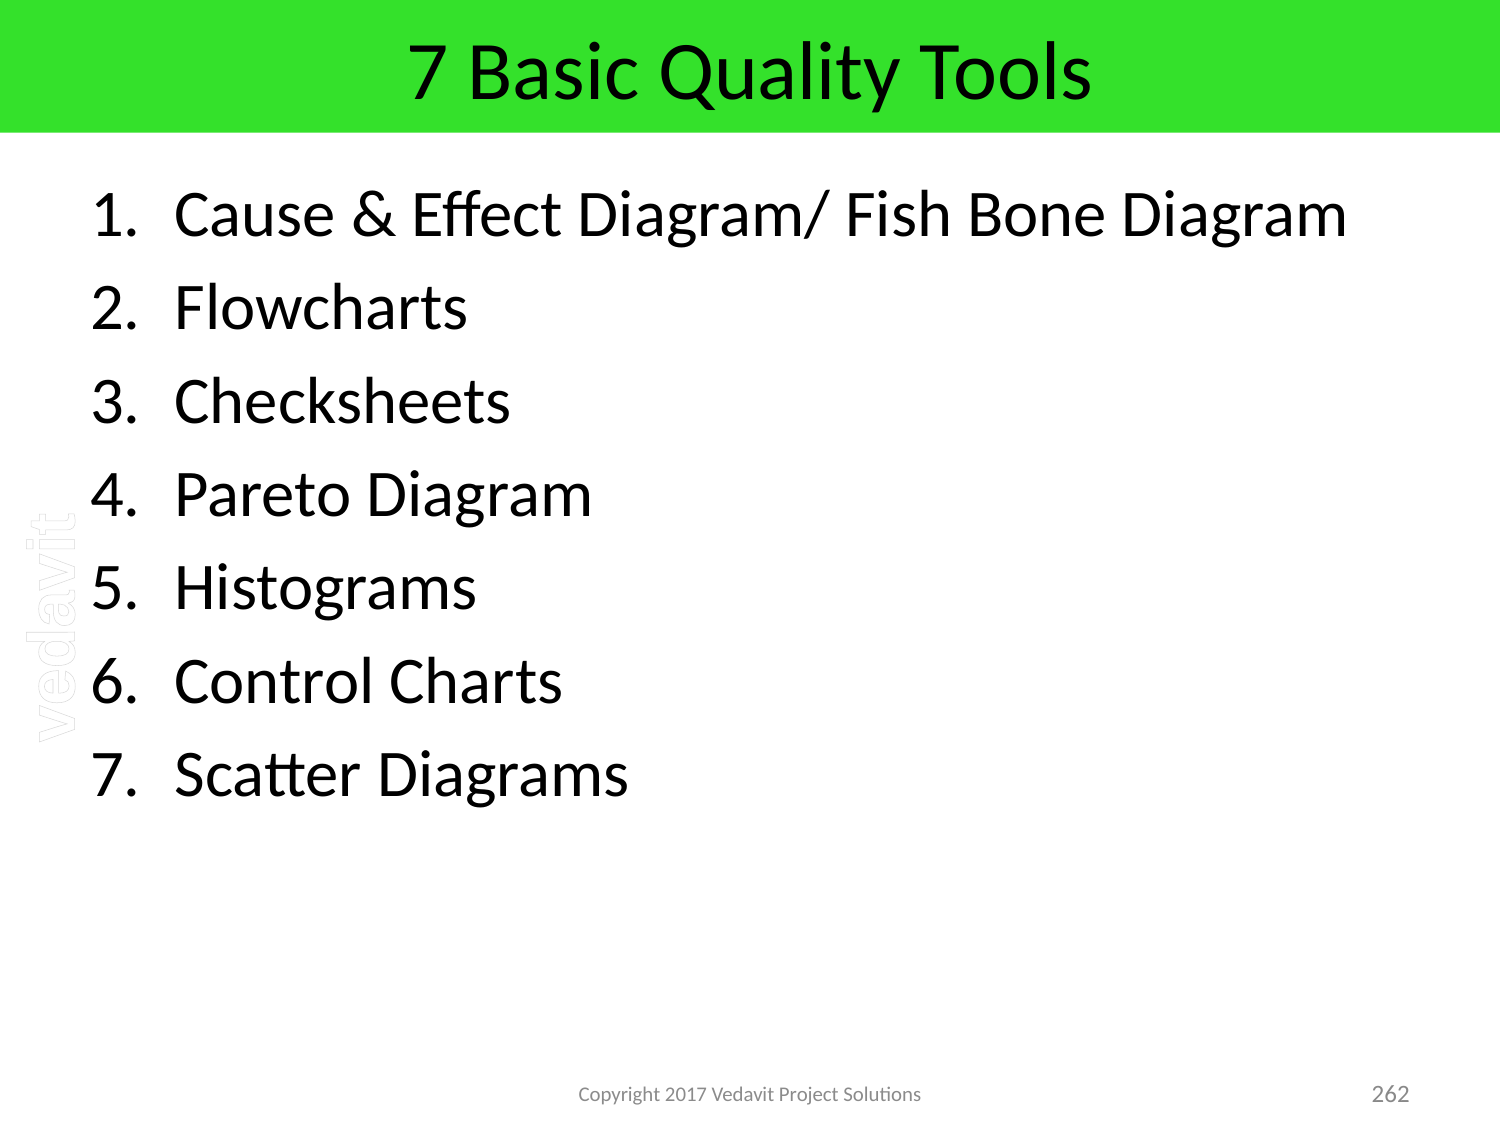

# 7 Basic Quality Tools
Cause & Effect Diagram/ Fish Bone Diagram
Flowcharts
Checksheets
Pareto Diagram
Histograms
Control Charts
Scatter Diagrams

Copyright 2017 Vedavit Project Solutions
262